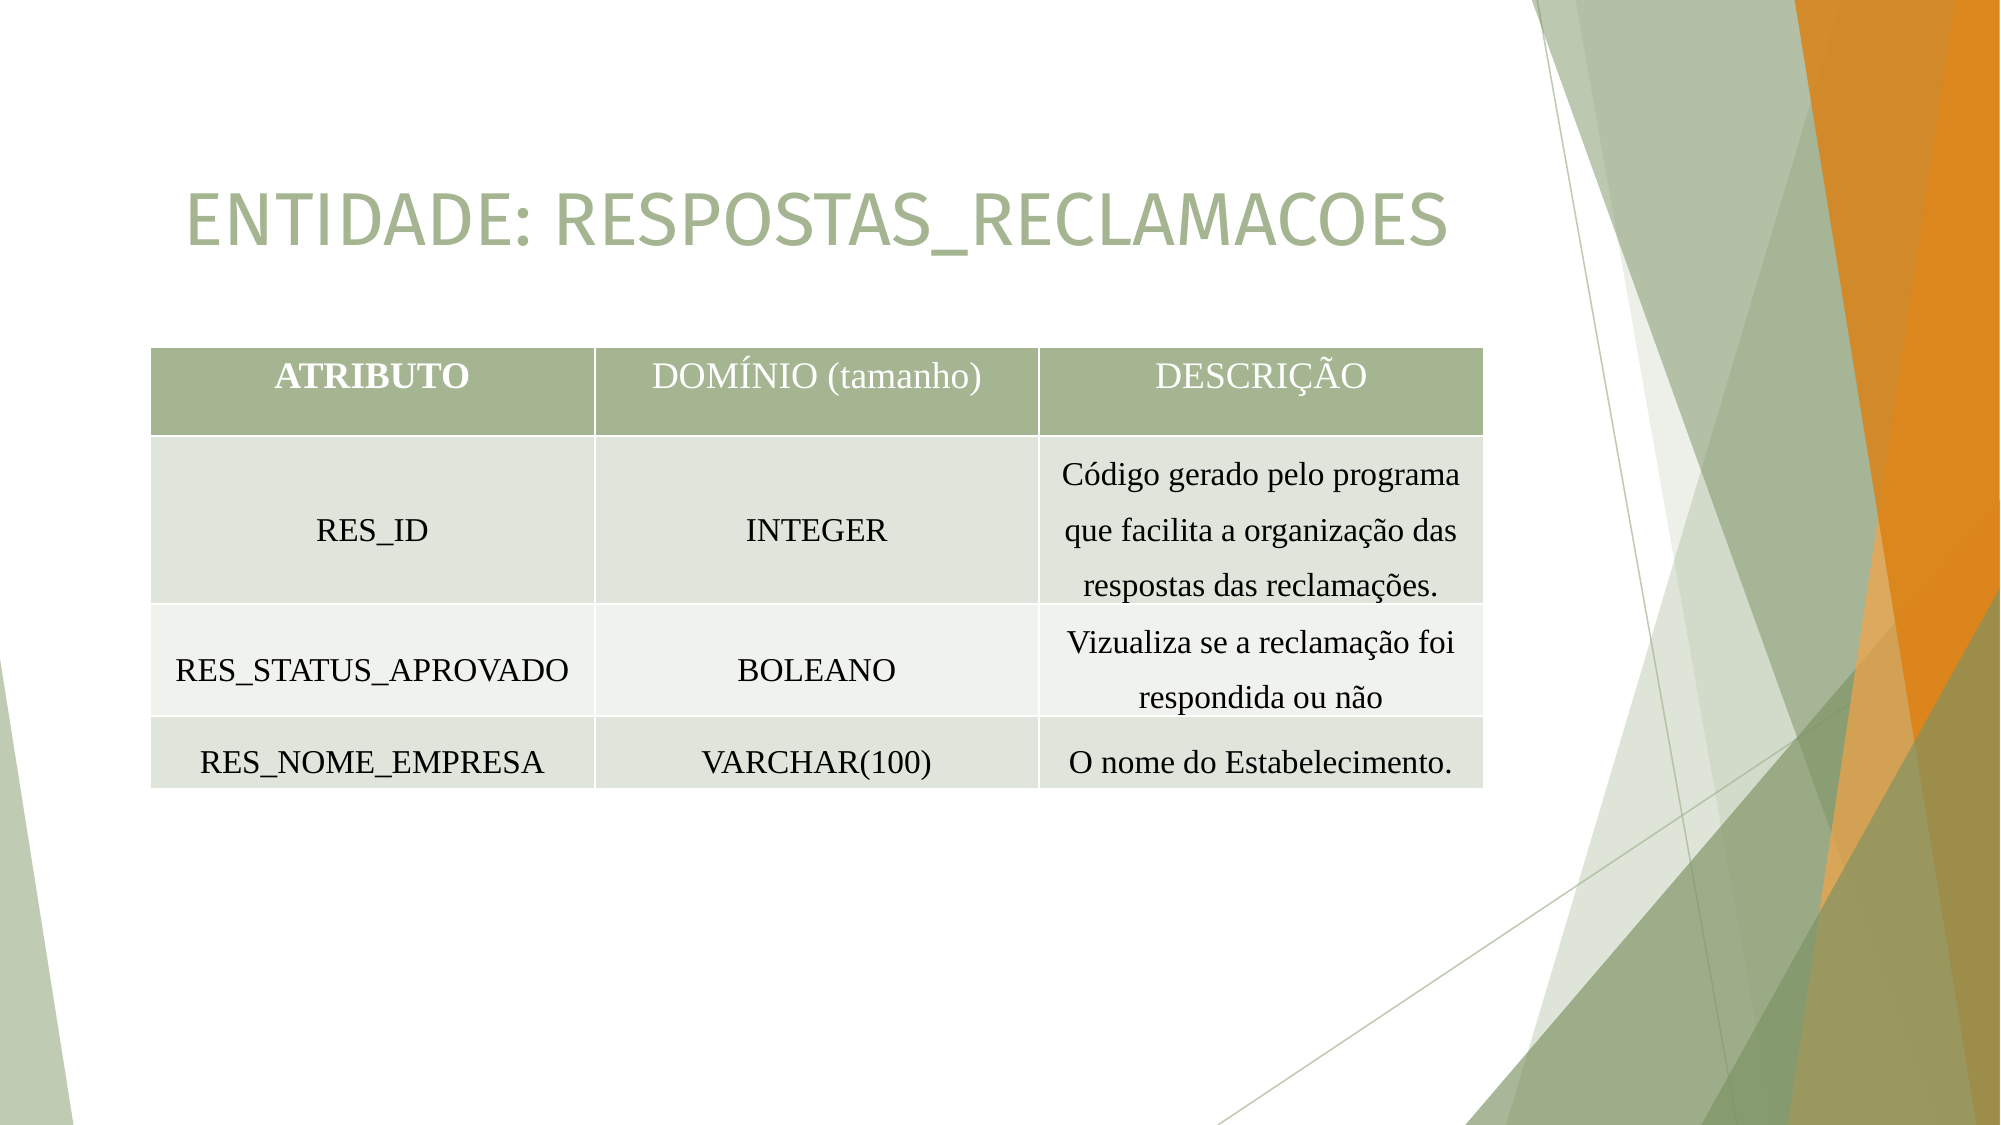

# ENTIDADE: RESPOSTAS_RECLAMACOES
| ATRIBUTO | DOMÍNIO (tamanho) | DESCRIÇÃO |
| --- | --- | --- |
| RES\_ID | INTEGER | Código gerado pelo programa que facilita a organização das respostas das reclamações. |
| RES\_STATUS\_APROVADO | BOLEANO | Vizualiza se a reclamação foi respondida ou não |
| RES\_NOME\_EMPRESA | VARCHAR(100) | O nome do Estabelecimento. |